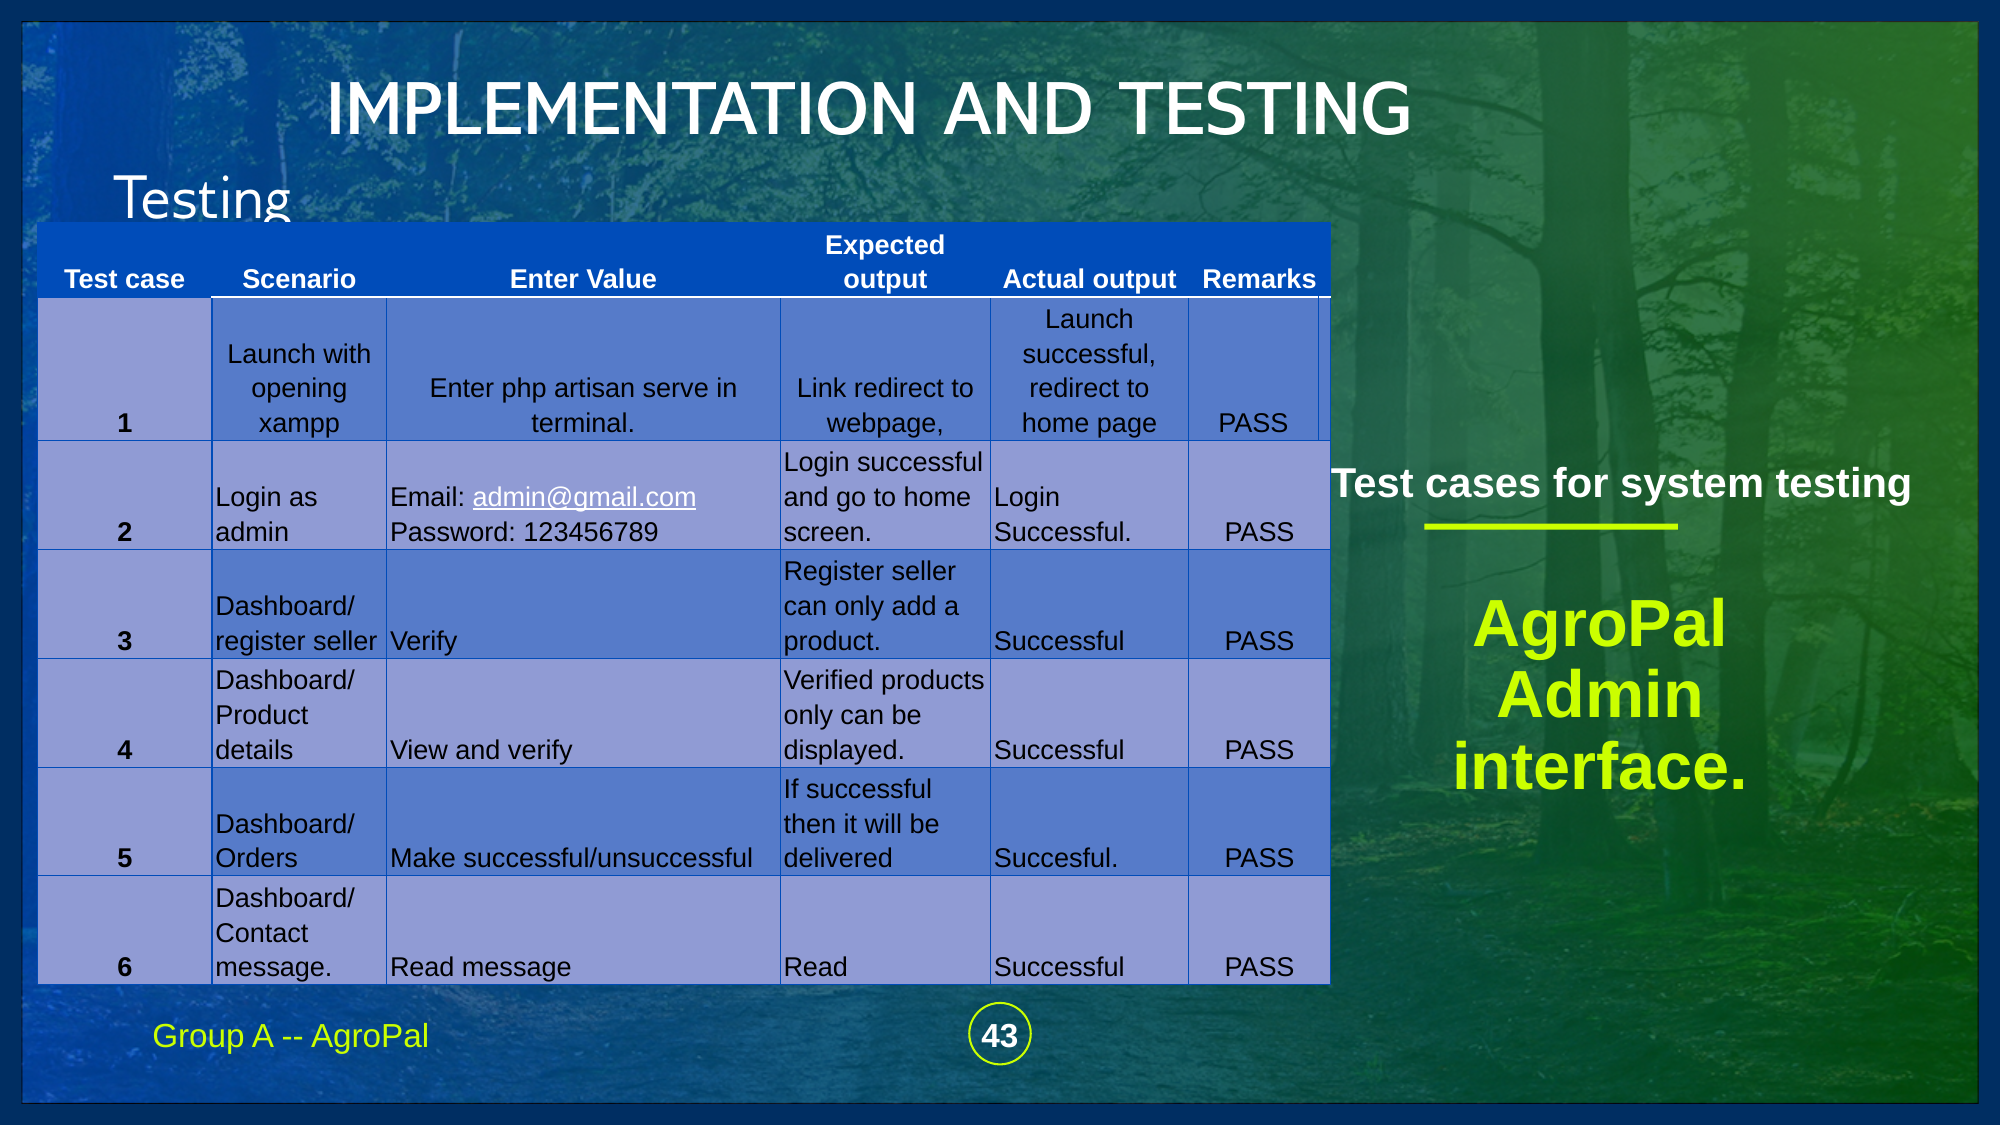

implementation and testinG
Testing
| Test case | Scenario | Enter Value | Expected output | Actual output | Remarks |  |
| --- | --- | --- | --- | --- | --- | --- |
| 1 | Launch with opening xampp | Enter php artisan serve in terminal. | Link redirect to webpage, | Launch successful, redirect to home page | PASS |  |
| 2 | Login as admin | Email: admin@gmail.com Password: 123456789 | Login successful and go to home screen. | Login Successful. | PASS |  |
| 3 | Dashboard/ register seller | Verify | Register seller can only add a product. | Successful | PASS |  |
| 4 | Dashboard/ Product details | View and verify | Verified products only can be displayed. | Successful | PASS |  |
| 5 | Dashboard/ Orders | Make successful/unsuccessful | If successful then it will be delivered | Succesful. | PASS |  |
| 6 | Dashboard/ Contact message. | Read message | Read | Successful | PASS |  |
# Test cases for system testing
AgroPal Admin interface.
Group A -- AgroPal
43